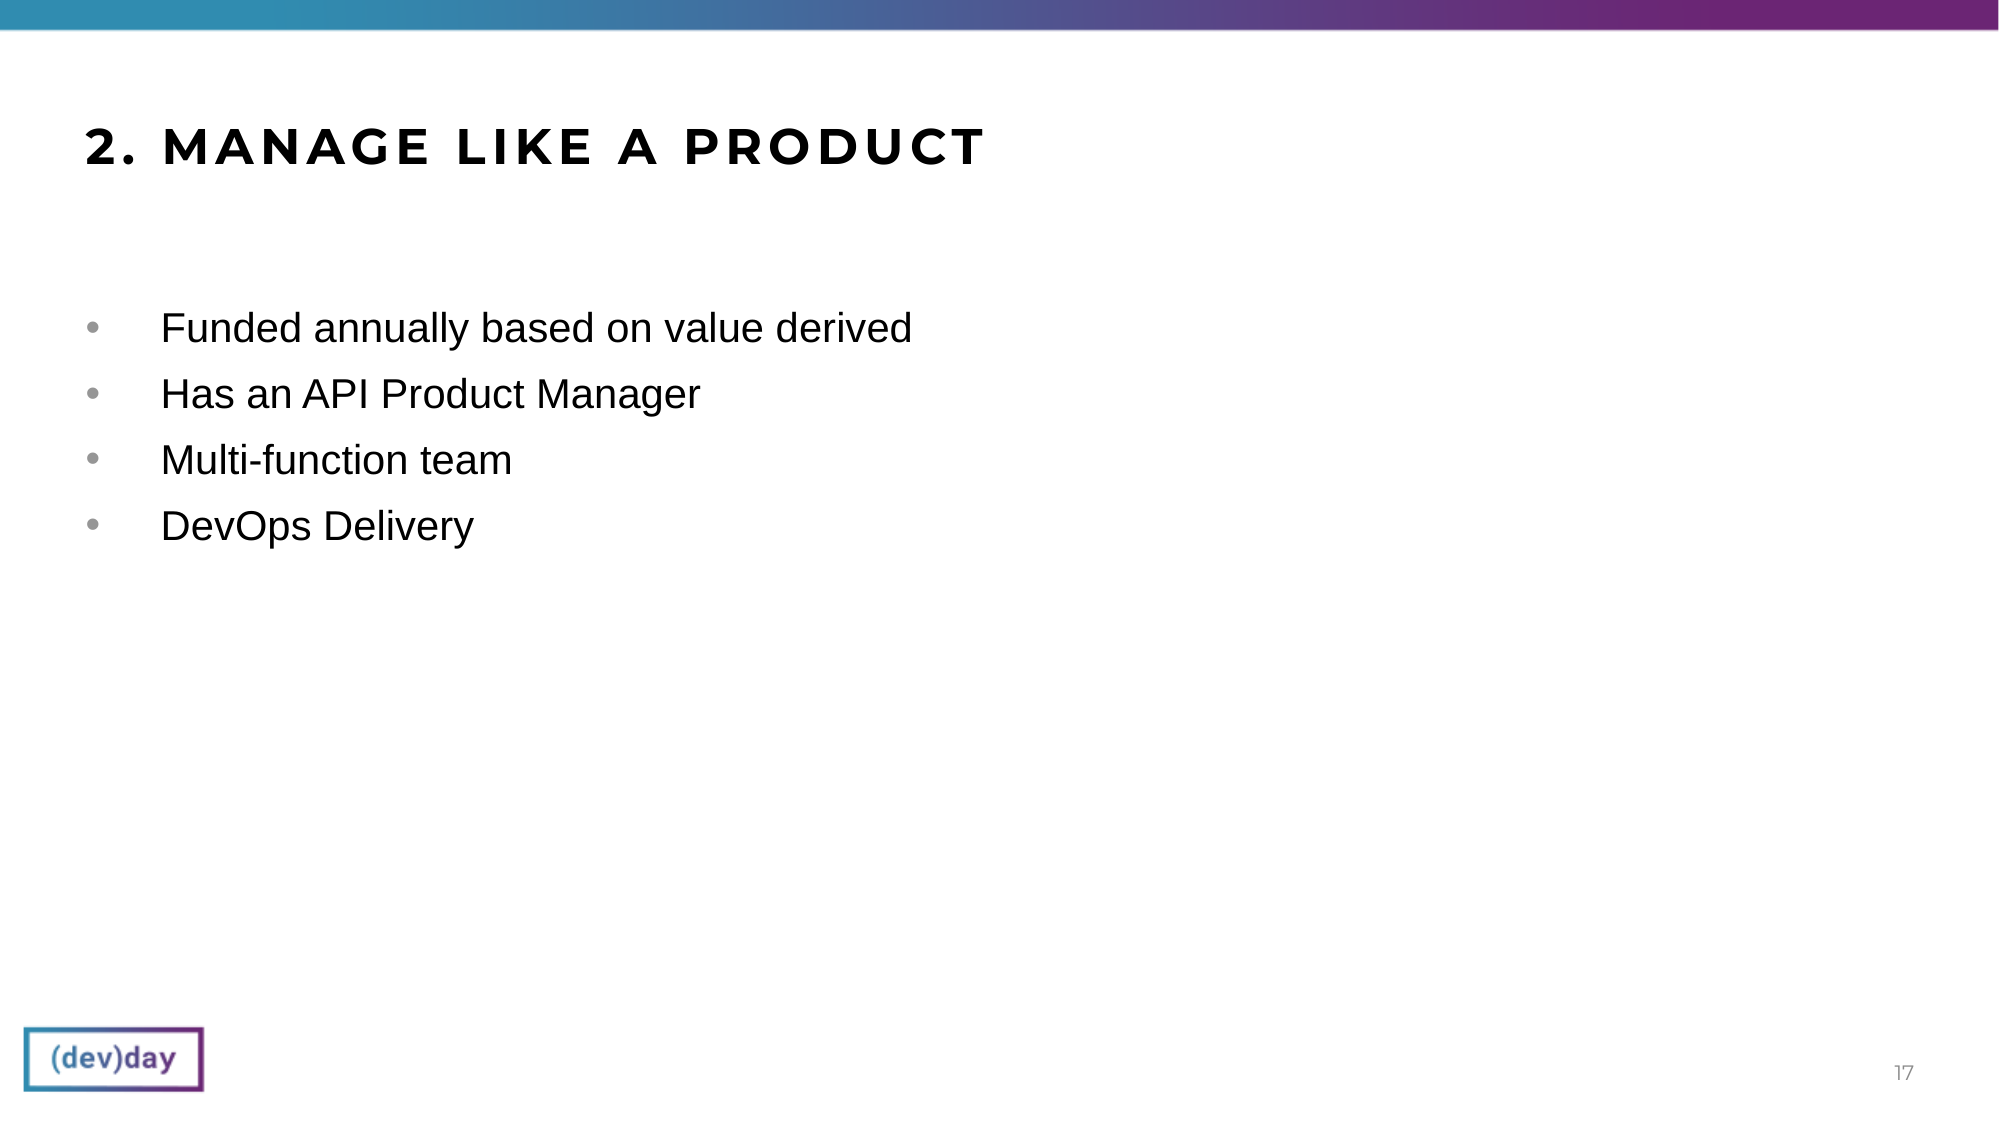

# 2. Manage like a product
Funded annually based on value derived
Has an API Product Manager
Multi-function team
DevOps Delivery
17